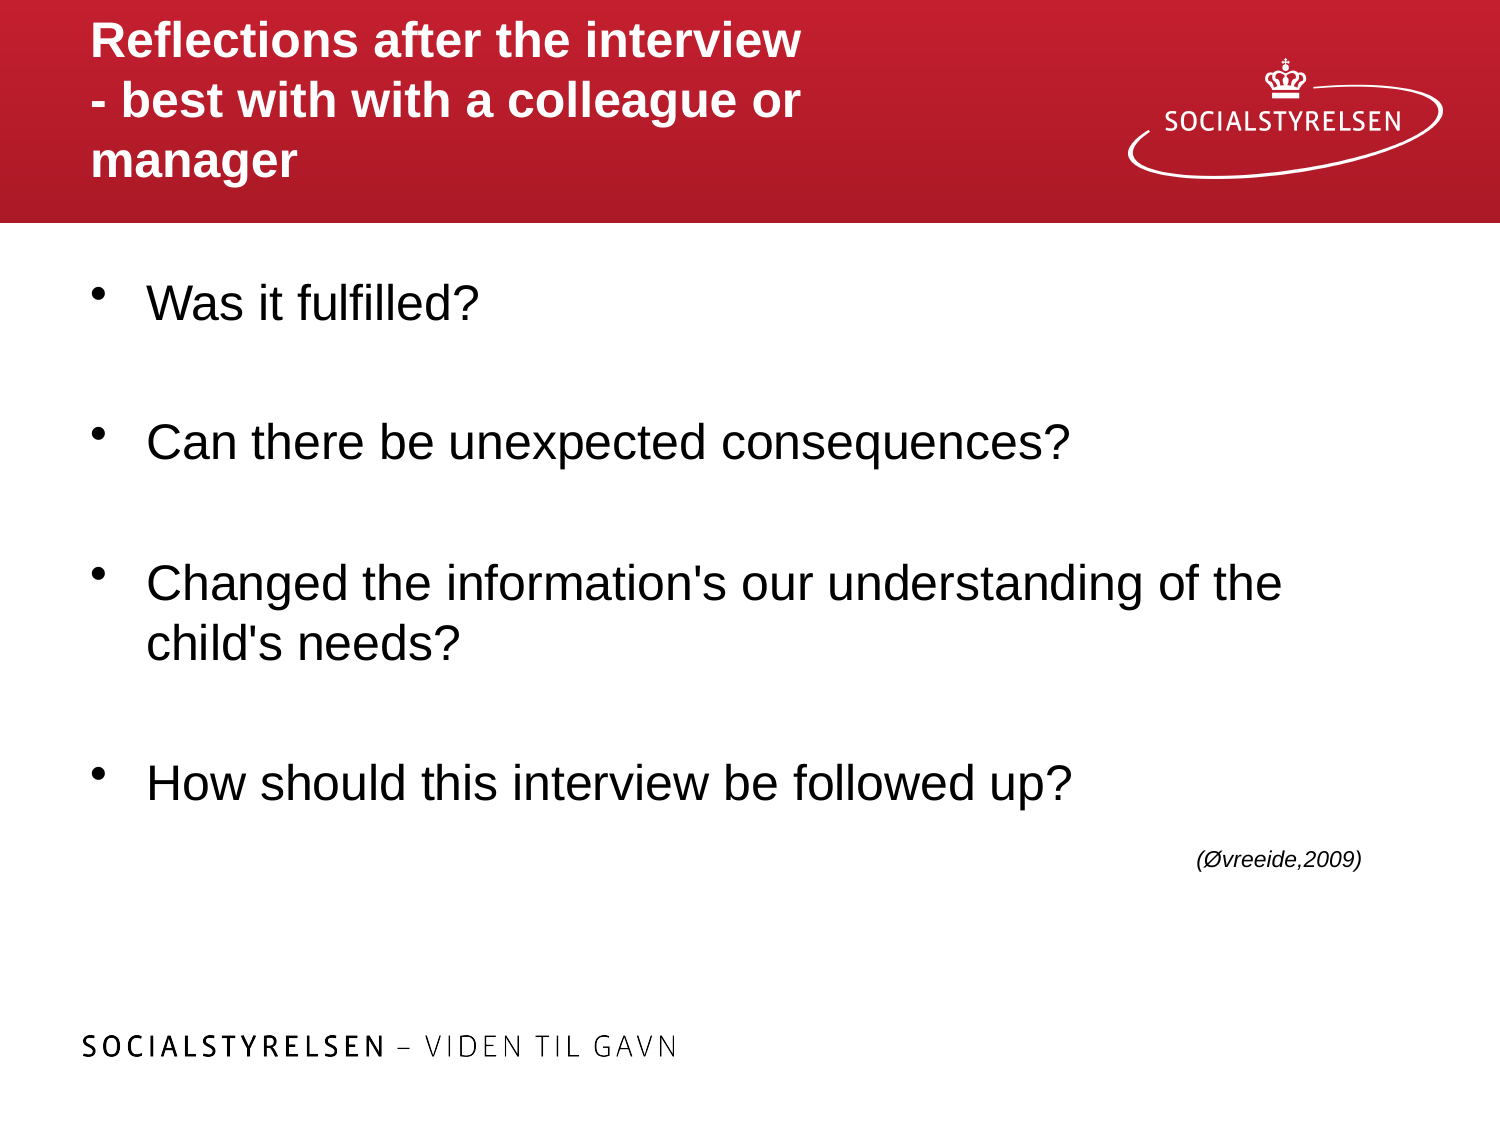

# Reflections after the interview - best with with a colleague or manager
Was it fulfilled?

Can there be unexpected consequences?

Changed the information's our understanding of the child's needs?

How should this interview be followed up?
                            							                                 							(Øvreeide,2009)